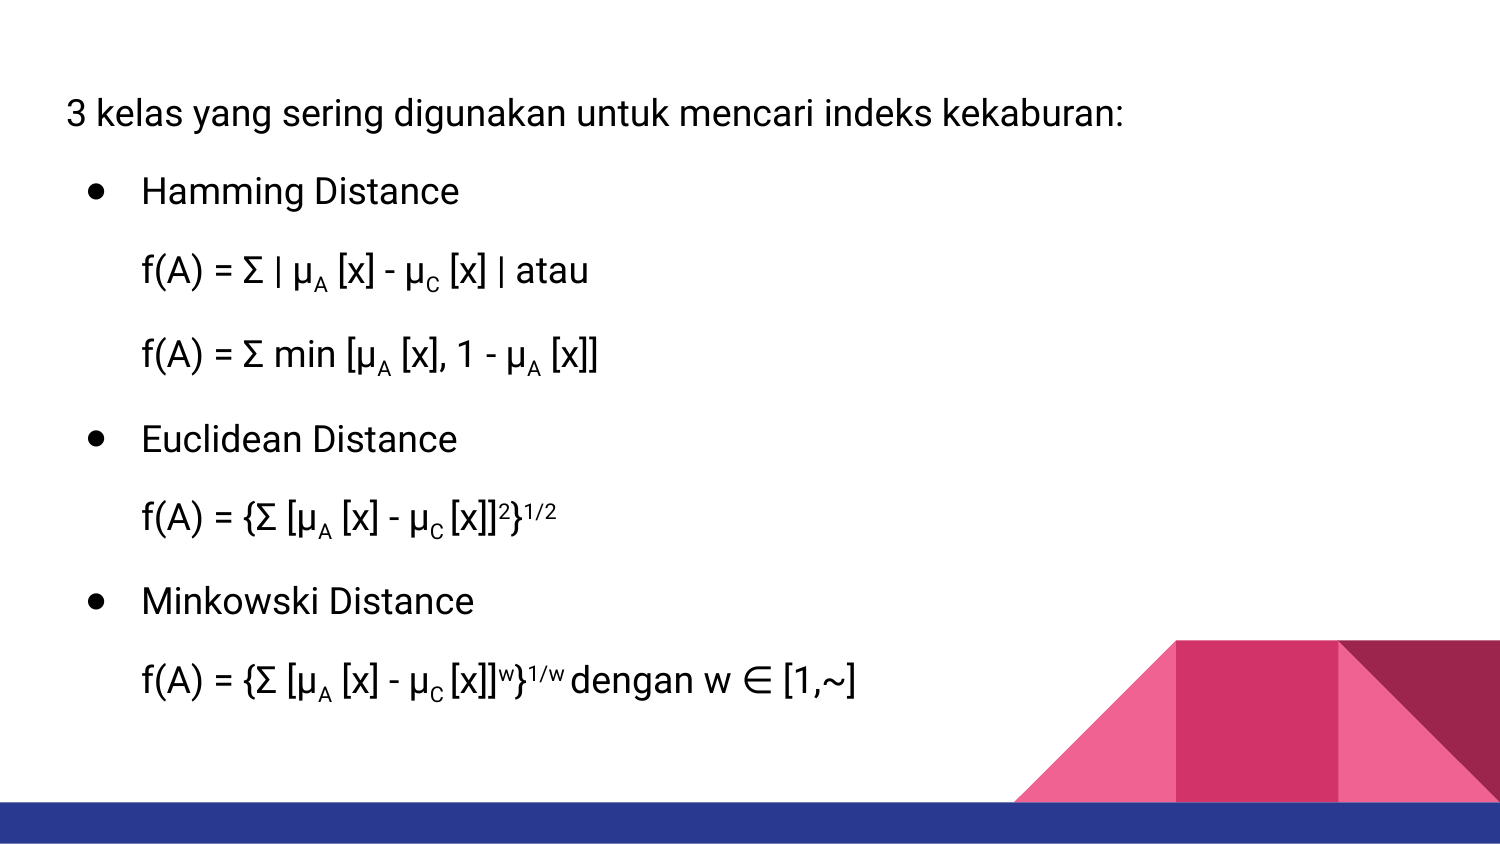

3 kelas yang sering digunakan untuk mencari indeks kekaburan:
Hamming Distance
f(A) = Σ | μA [x] - μC [x] | atau
f(A) = Σ min [μA [x], 1 - μA [x]]
Euclidean Distance
f(A) = {Σ [μA [x] - μC [x]]2}1/2
Minkowski Distance
f(A) = {Σ [μA [x] - μC [x]]w}1/w dengan w ∈ [1,~]